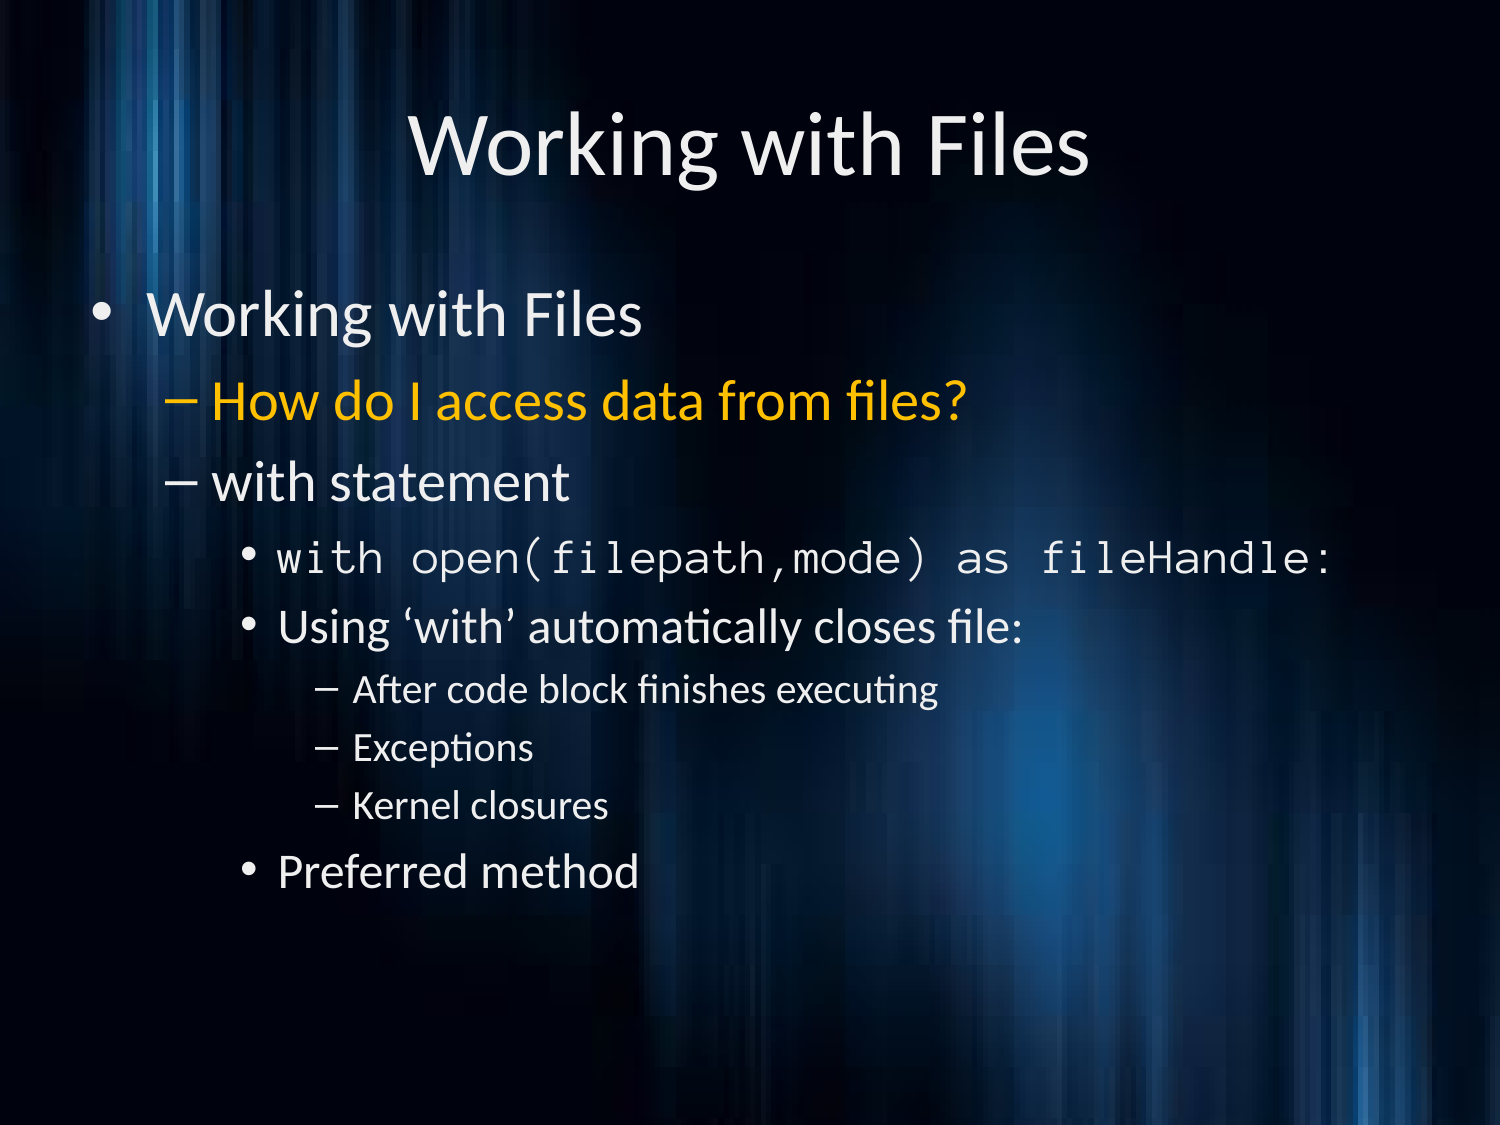

# Working with Files
Working with Files
How do I access data from files?
with statement
with open(filepath,mode) as fileHandle:
Using ‘with’ automatically closes file:
After code block finishes executing
Exceptions
Kernel closures
Preferred method